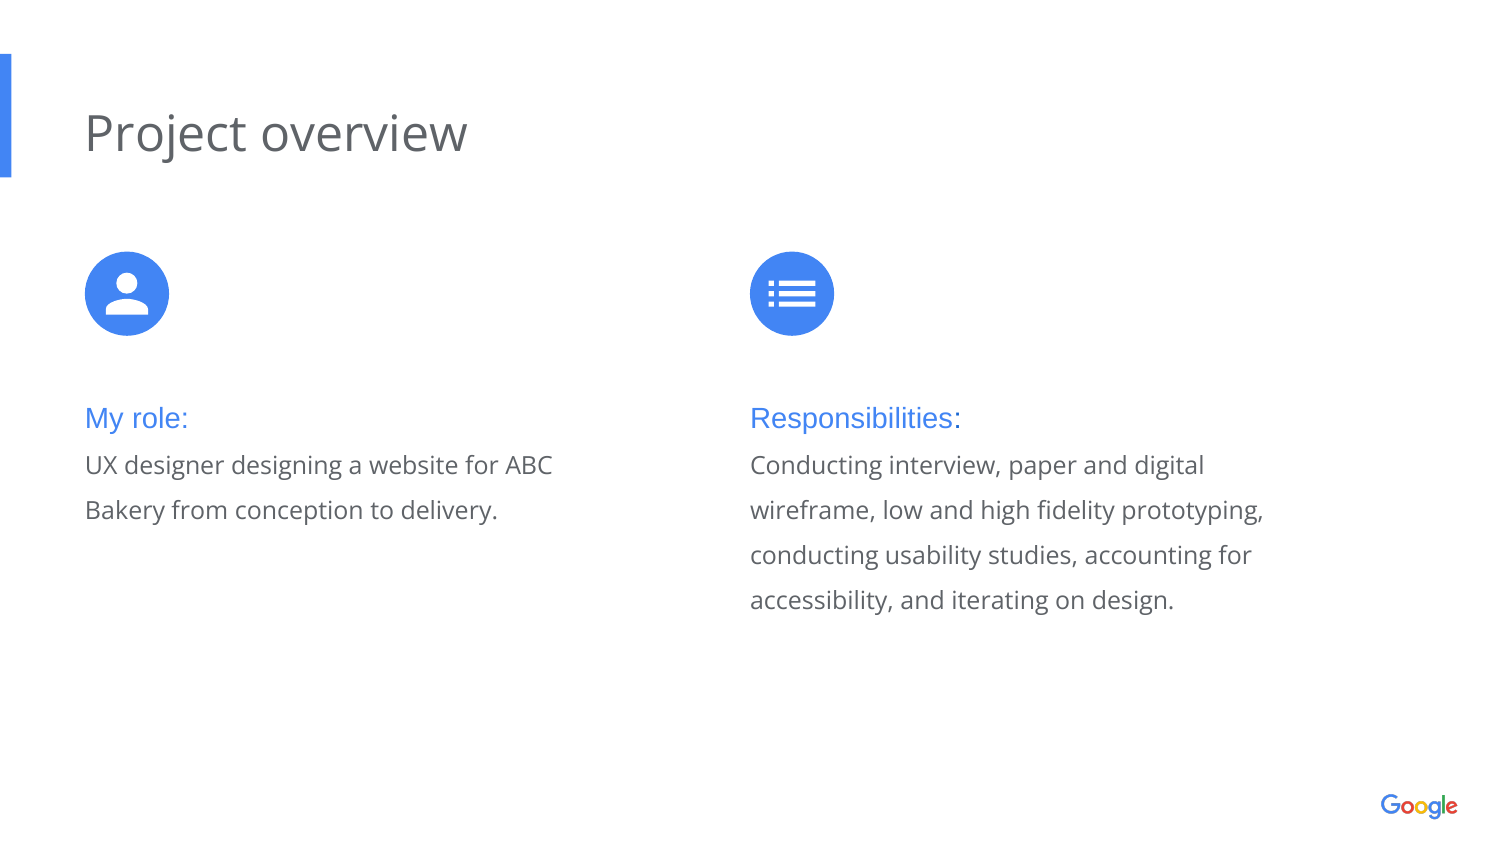

Project overview

My role:
UX designer designing a website for ABC Bakery from conception to delivery.
Responsibilities:
Conducting interview, paper and digital wireframe, low and high fidelity prototyping, conducting usability studies, accounting for accessibility, and iterating on design.